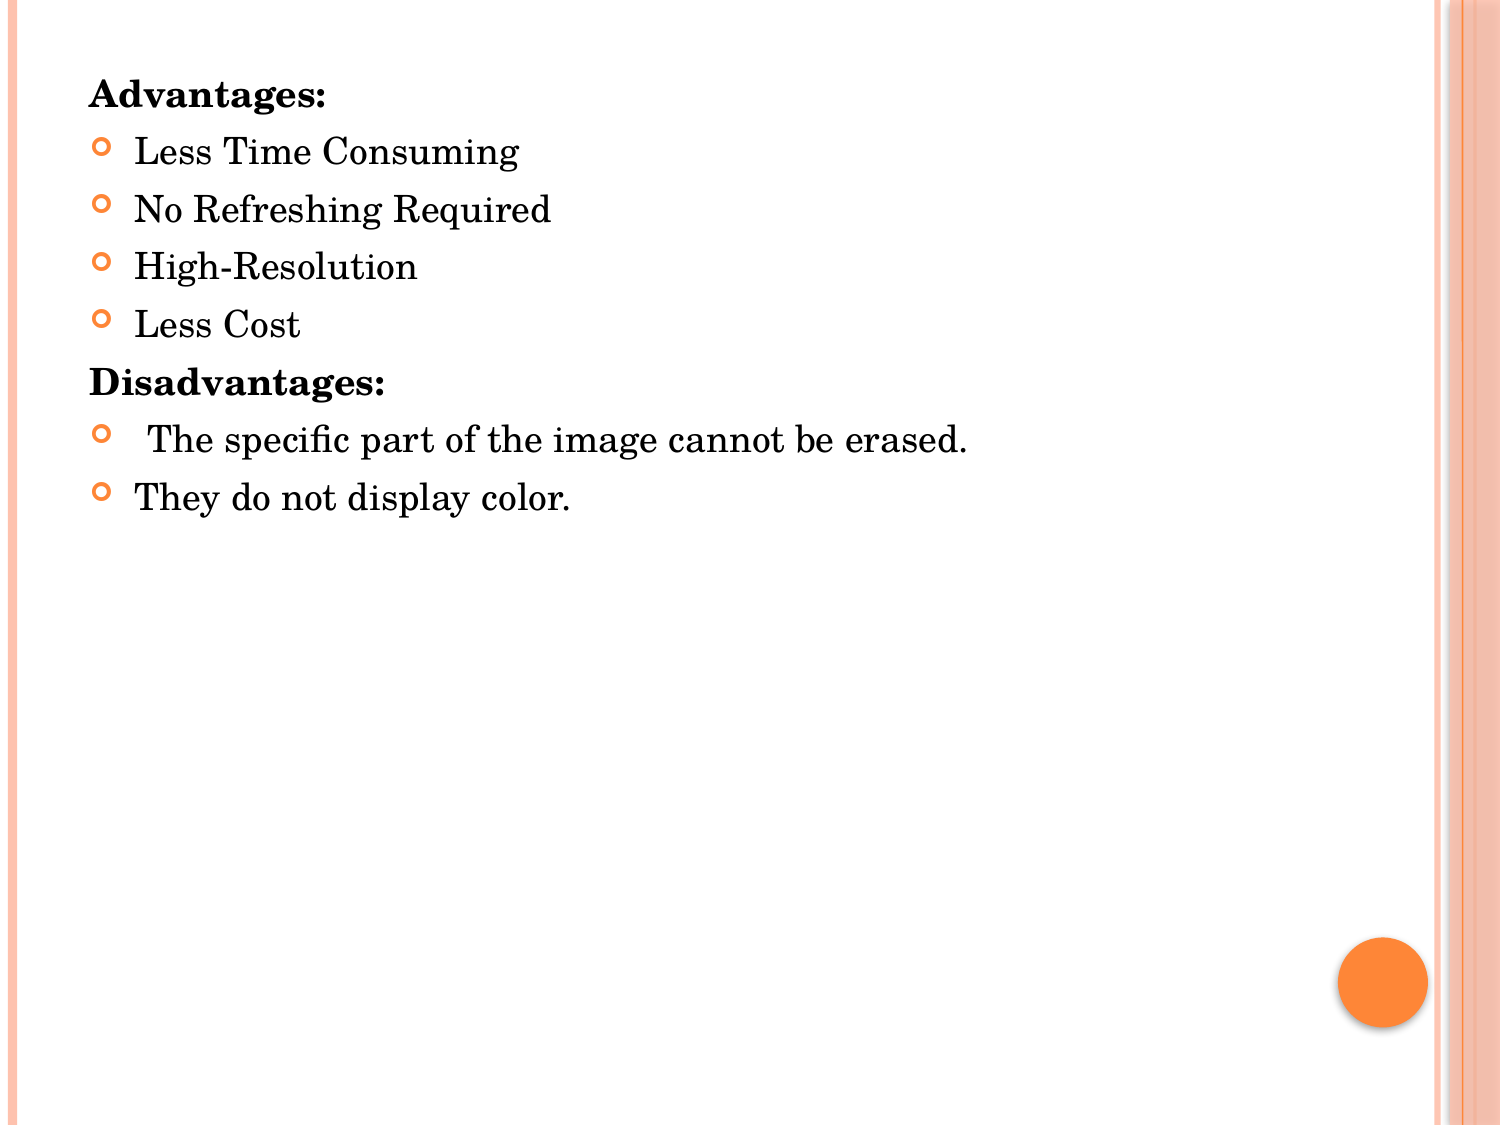

Advantages:
Less Time Consuming
No Refreshing Required
High-Resolution
Less Cost
Disadvantages:
 The specific part of the image cannot be erased.
They do not display color.